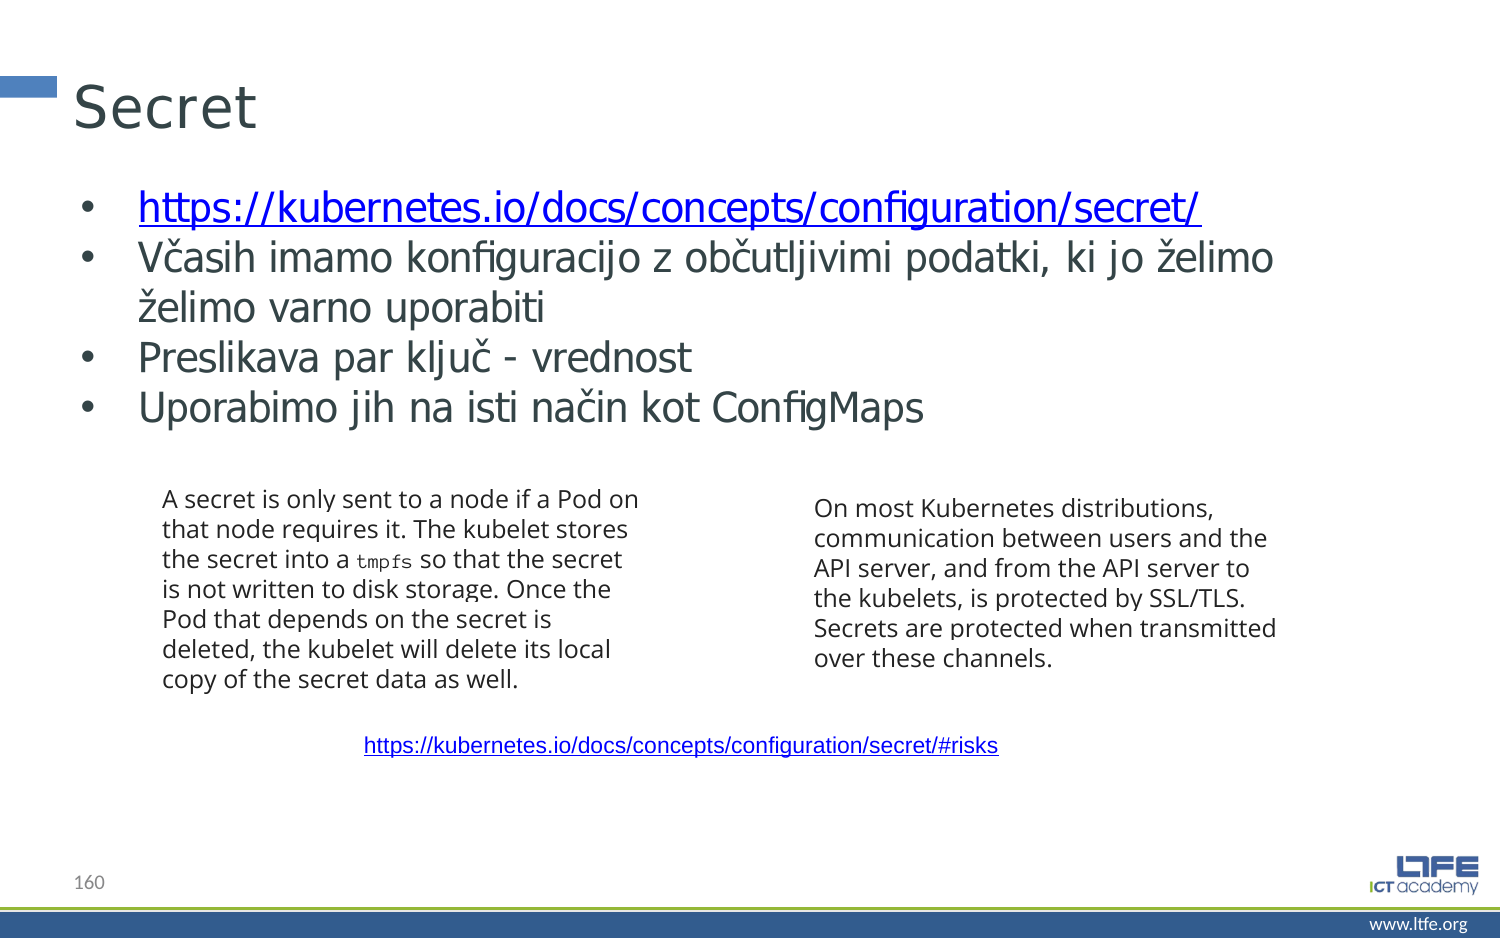

# Secret
https://kubernetes.io/docs/concepts/configuration/secret/
Včasih imamo konfiguracijo z občutljivimi podatki, ki jo želimo želimo varno uporabiti
Preslikava par ključ - vrednost
Uporabimo jih na isti način kot ConfigMaps

https://kubernetes.io/docs/concepts/configuration/secret/#risks
A secret is only sent to a node if a Pod on that node requires it. The kubelet stores the secret into a tmpfs so that the secret is not written to disk storage. Once the Pod that depends on the secret is deleted, the kubelet will delete its local copy of the secret data as well.
On most Kubernetes distributions, communication between users and the API server, and from the API server to the kubelets, is protected by SSL/TLS. Secrets are protected when transmitted over these channels.
160